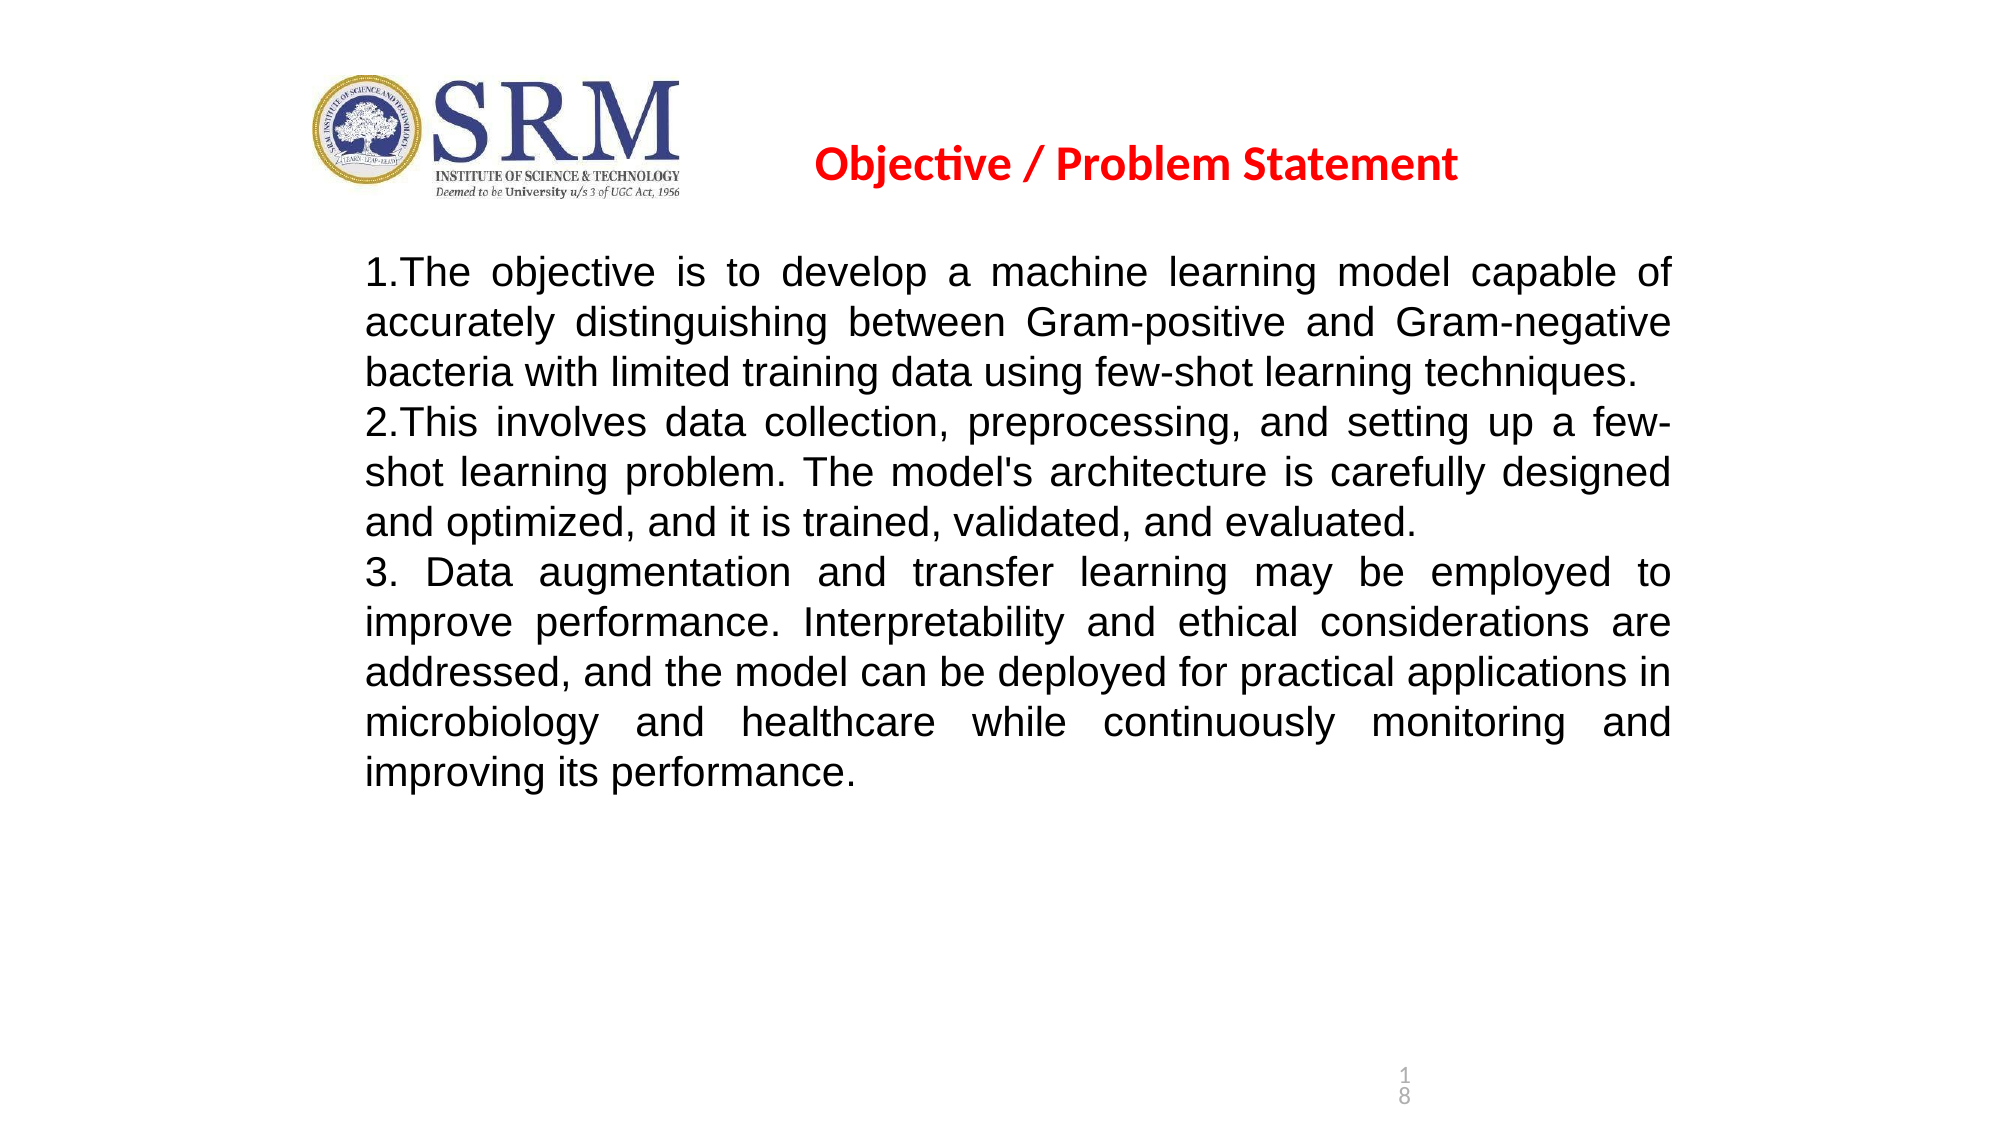

Objective / Problem Statement
The objective is to develop a machine learning model capable of accurately distinguishing between Gram-positive and Gram-negative bacteria with limited training data using few-shot learning techniques.
This involves data collection, preprocessing, and setting up a few-shot learning problem. The model's architecture is carefully designed and optimized, and it is trained, validated, and evaluated.
 Data augmentation and transfer learning may be employed to improve performance. Interpretability and ethical considerations are addressed, and the model can be deployed for practical applications in microbiology and healthcare while continuously monitoring and improving its performance.
18